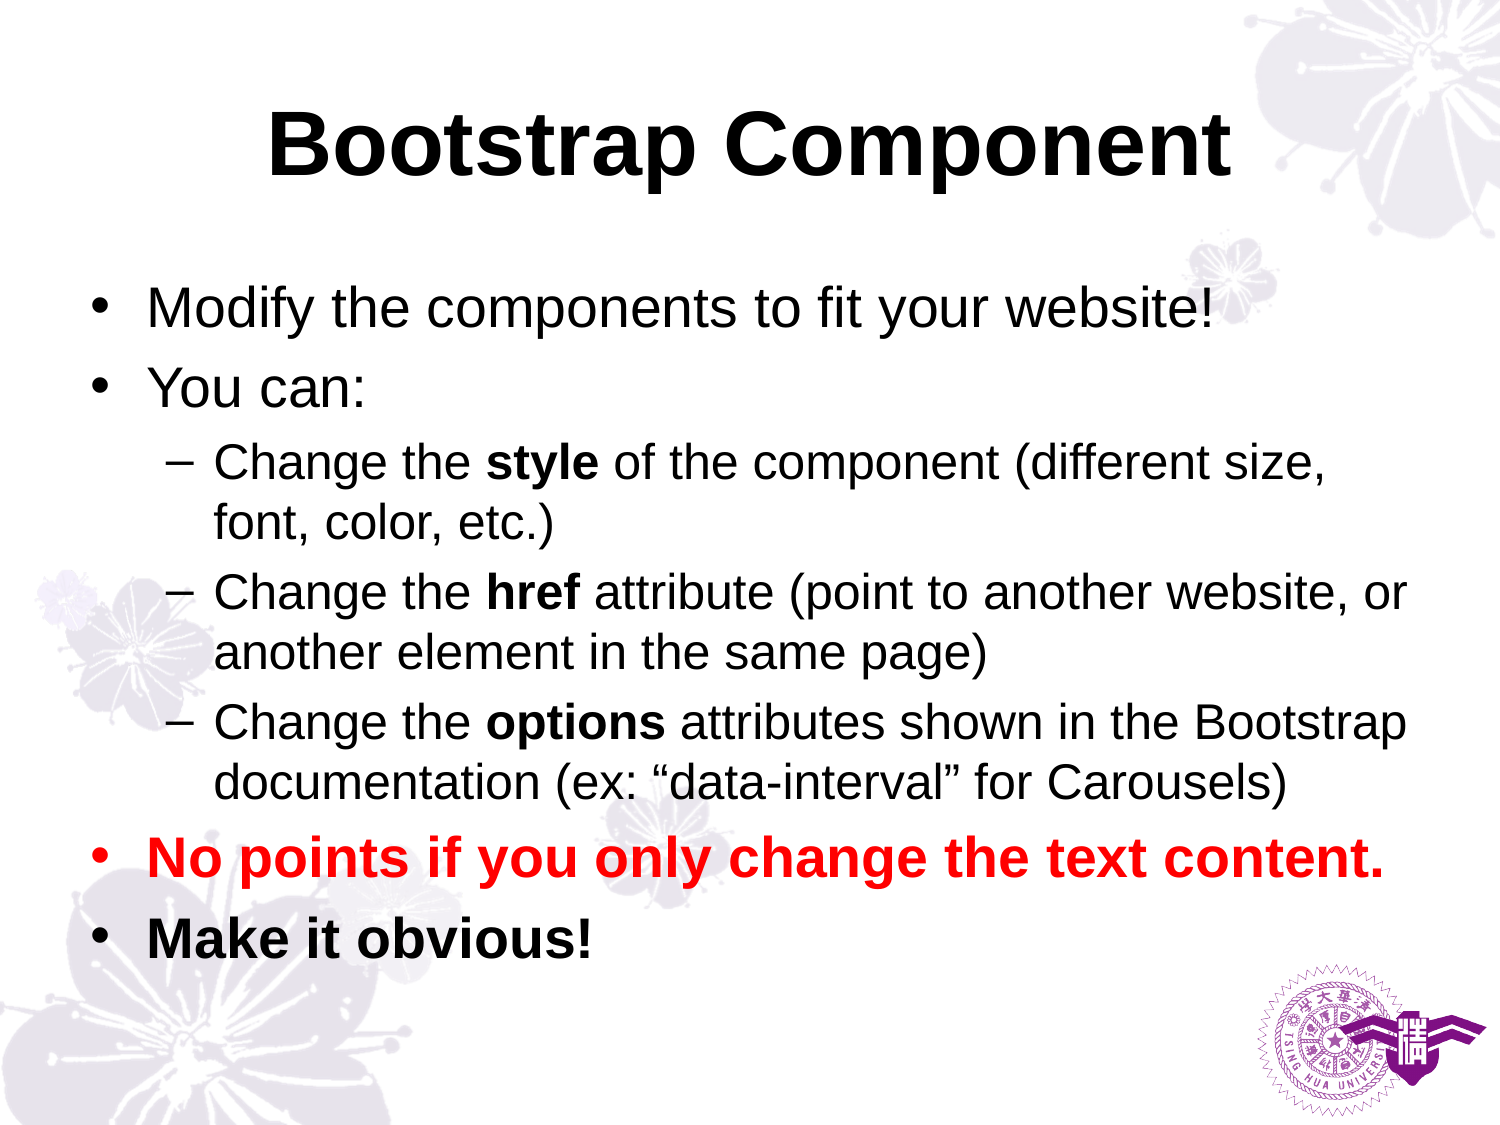

# Bootstrap Component
Modify the components to fit your website!
You can:
Change the style of the component (different size, font, color, etc.)
Change the href attribute (point to another website, or another element in the same page)
Change the options attributes shown in the Bootstrap documentation (ex: “data-interval” for Carousels)
No points if you only change the text content.
Make it obvious!